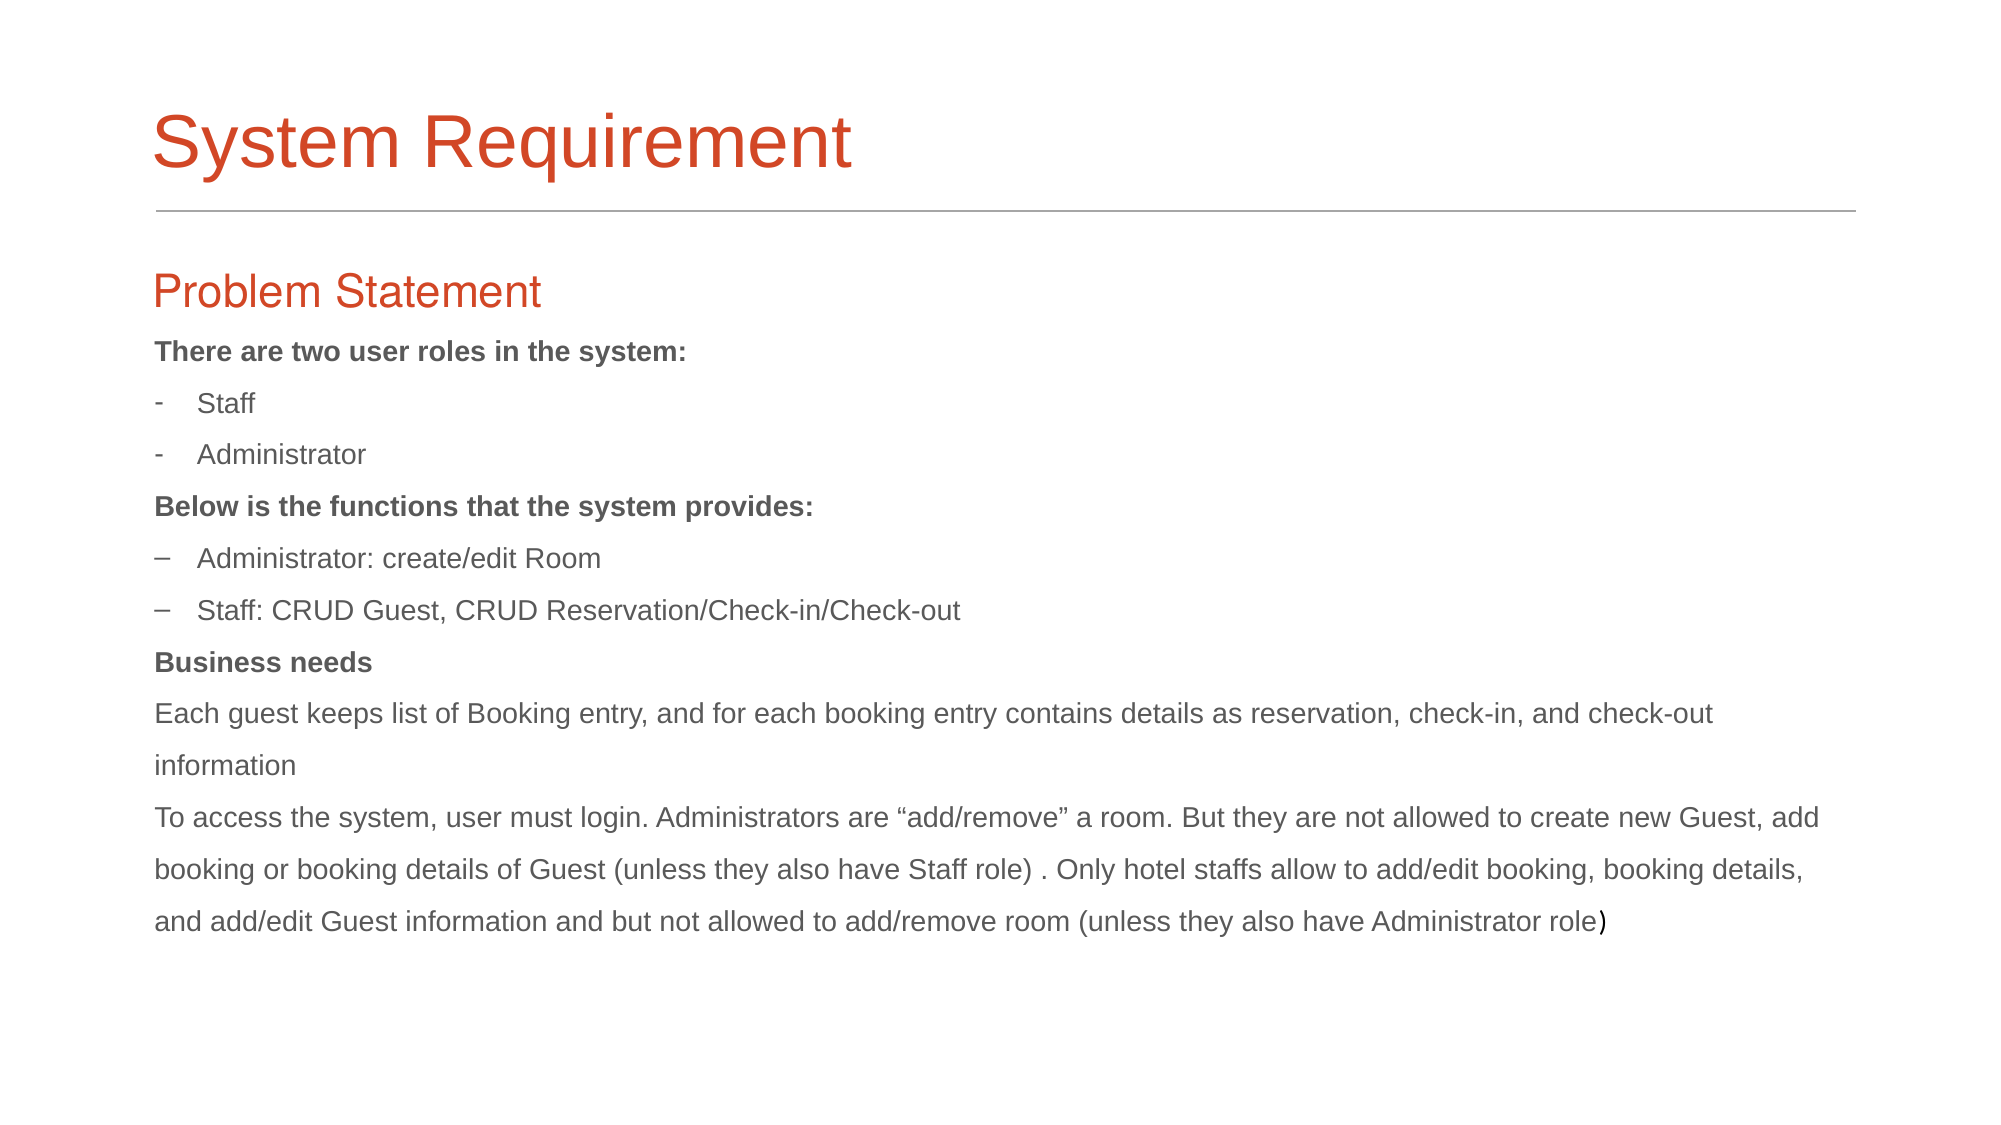

# System Requirement
Problem Statement
There are two user roles in the system:
Staff
Administrator
Below is the functions that the system provides:
Administrator: create/edit Room
Staff: CRUD Guest, CRUD Reservation/Check-in/Check-out
Business needs
Each guest keeps list of Booking entry, and for each booking entry contains details as reservation, check-in, and check-out information
To access the system, user must login. Administrators are “add/remove” a room. But they are not allowed to create new Guest, add booking or booking details of Guest (unless they also have Staff role) . Only hotel staffs allow to add/edit booking, booking details, and add/edit Guest information and but not allowed to add/remove room (unless they also have Administrator role)